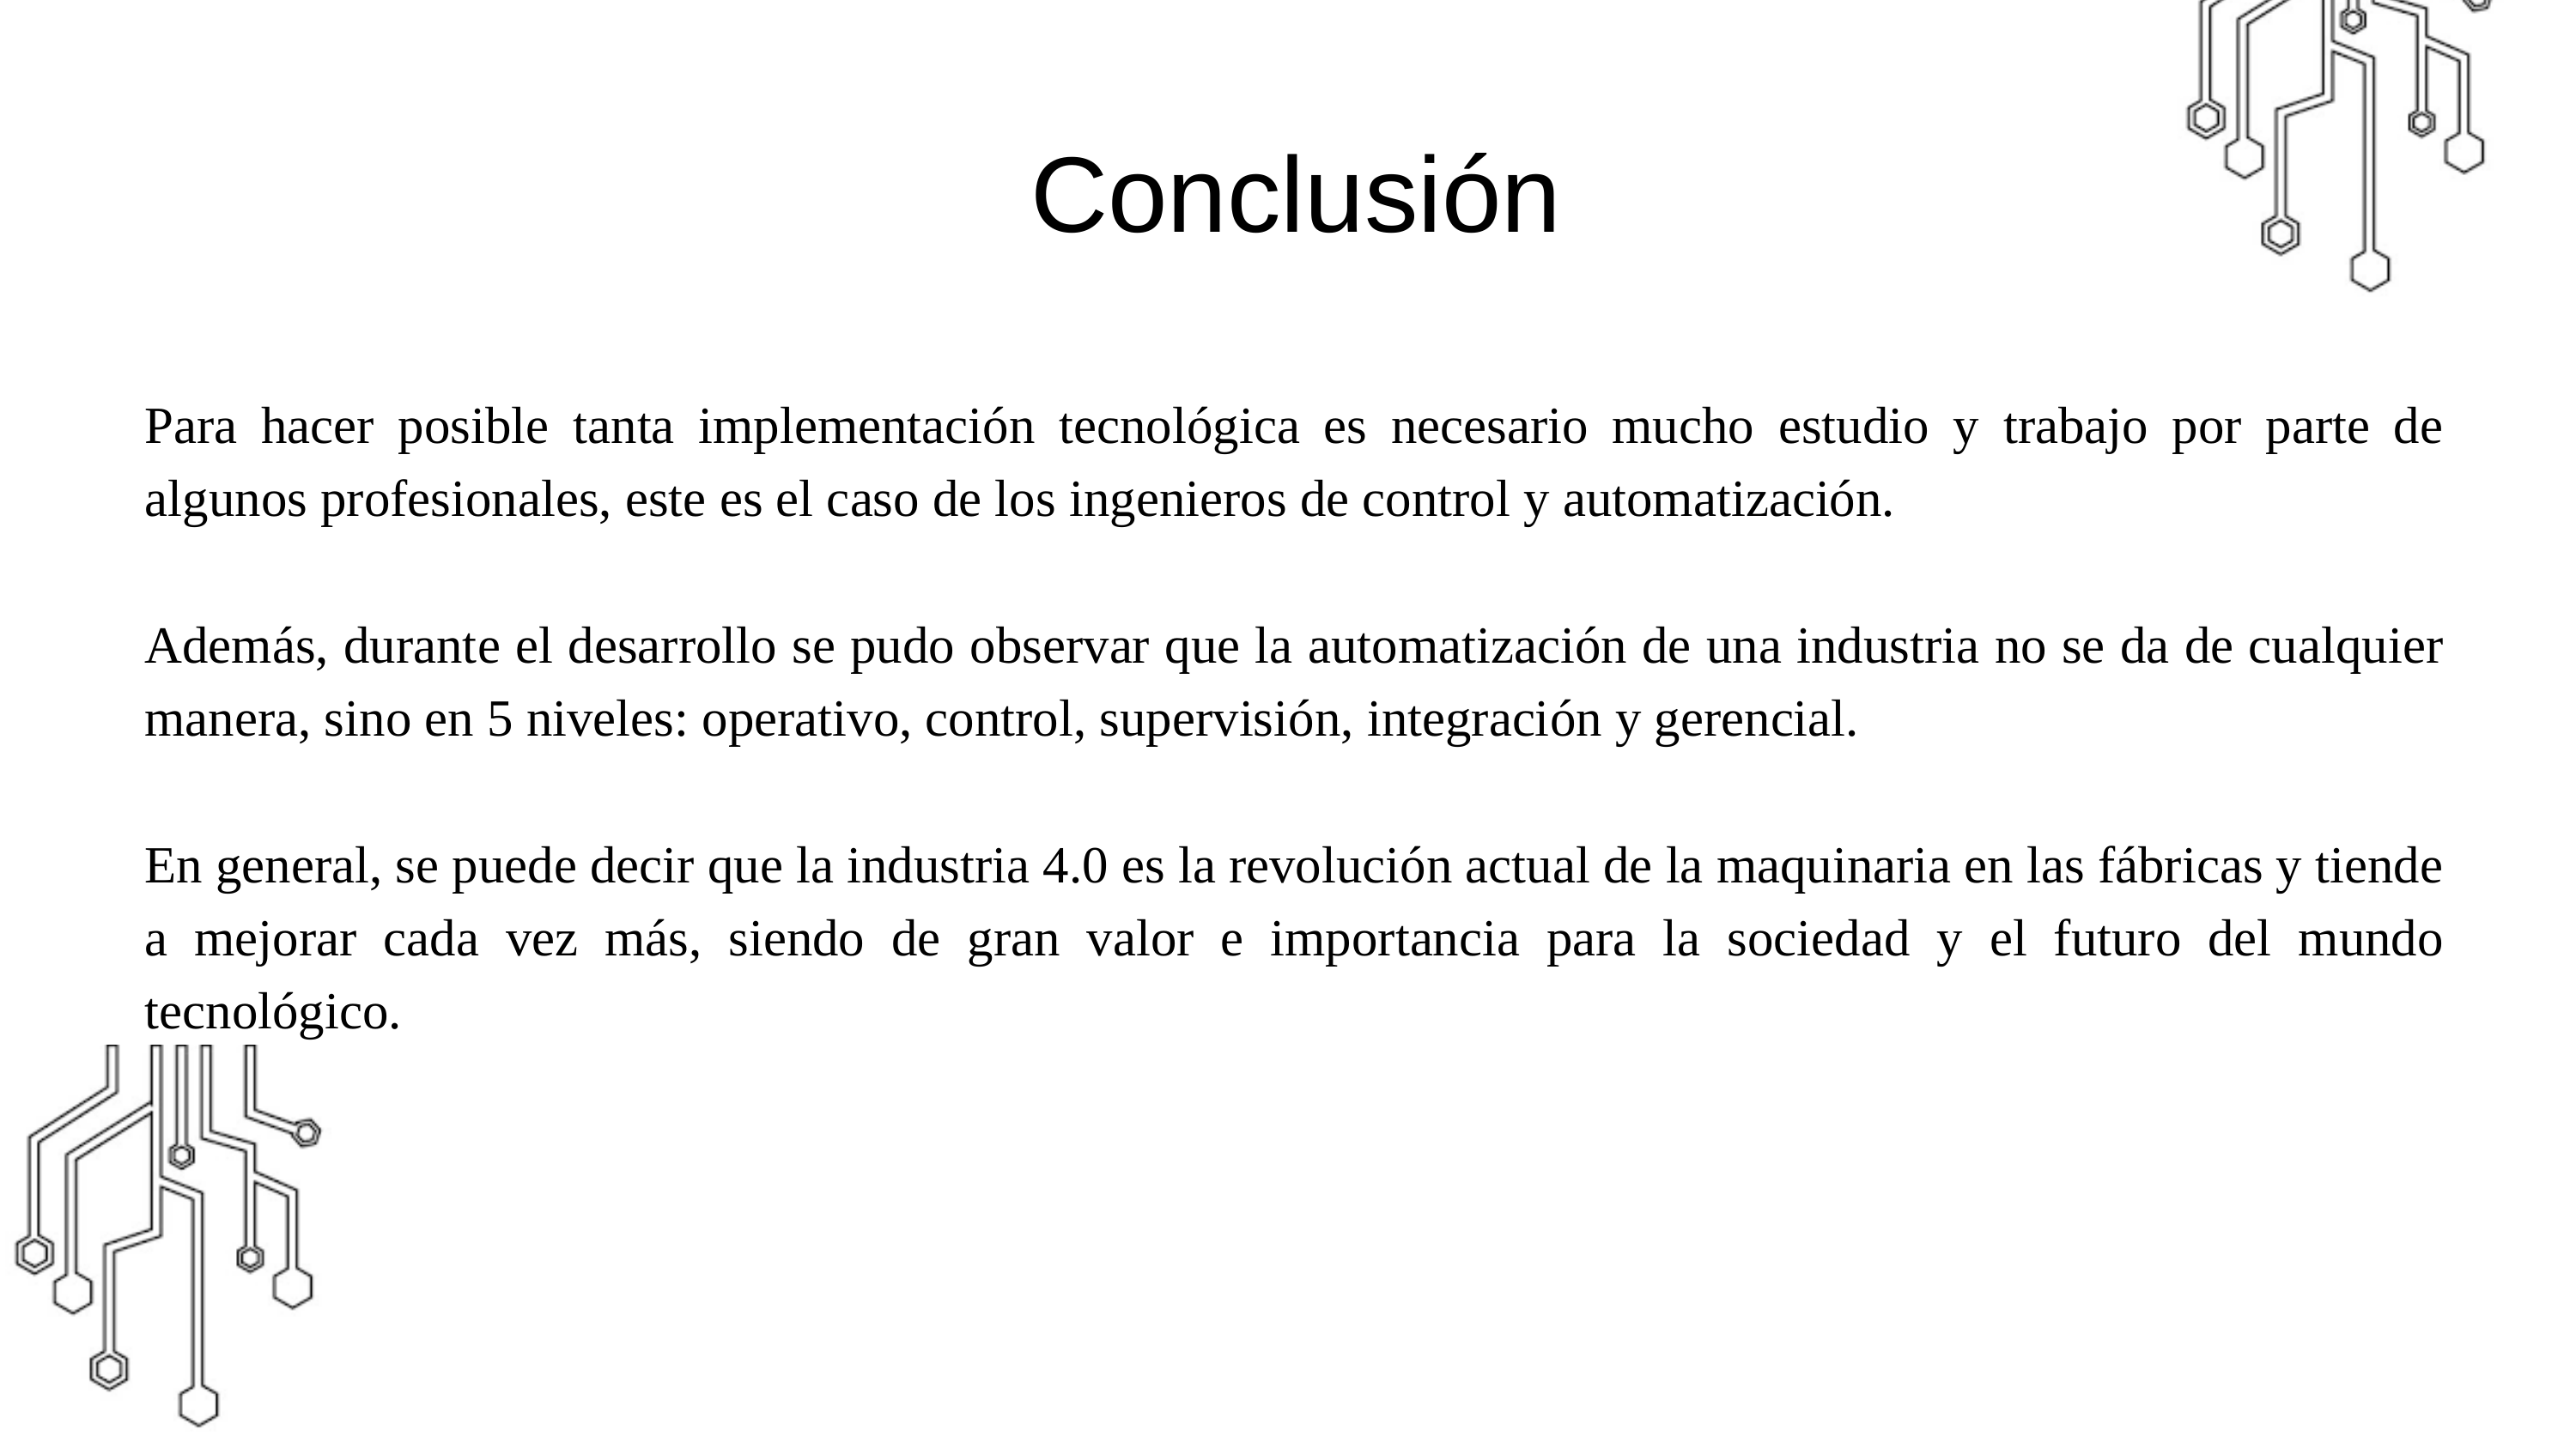

Conclusión

Para hacer posible tanta implementación tecnológica es necesario mucho estudio y trabajo por parte de algunos profesionales, este es el caso de los ingenieros de control y automatización.

Además, durante el desarrollo se pudo observar que la automatización de una industria no se da de cualquier manera, sino en 5 niveles: operativo, control, supervisión, integración y gerencial.

En general, se puede decir que la industria 4.0 es la revolución actual de la maquinaria en las fábricas y tiende a mejorar cada vez más, siendo de gran valor e importancia para la sociedad y el futuro del mundo tecnológico.